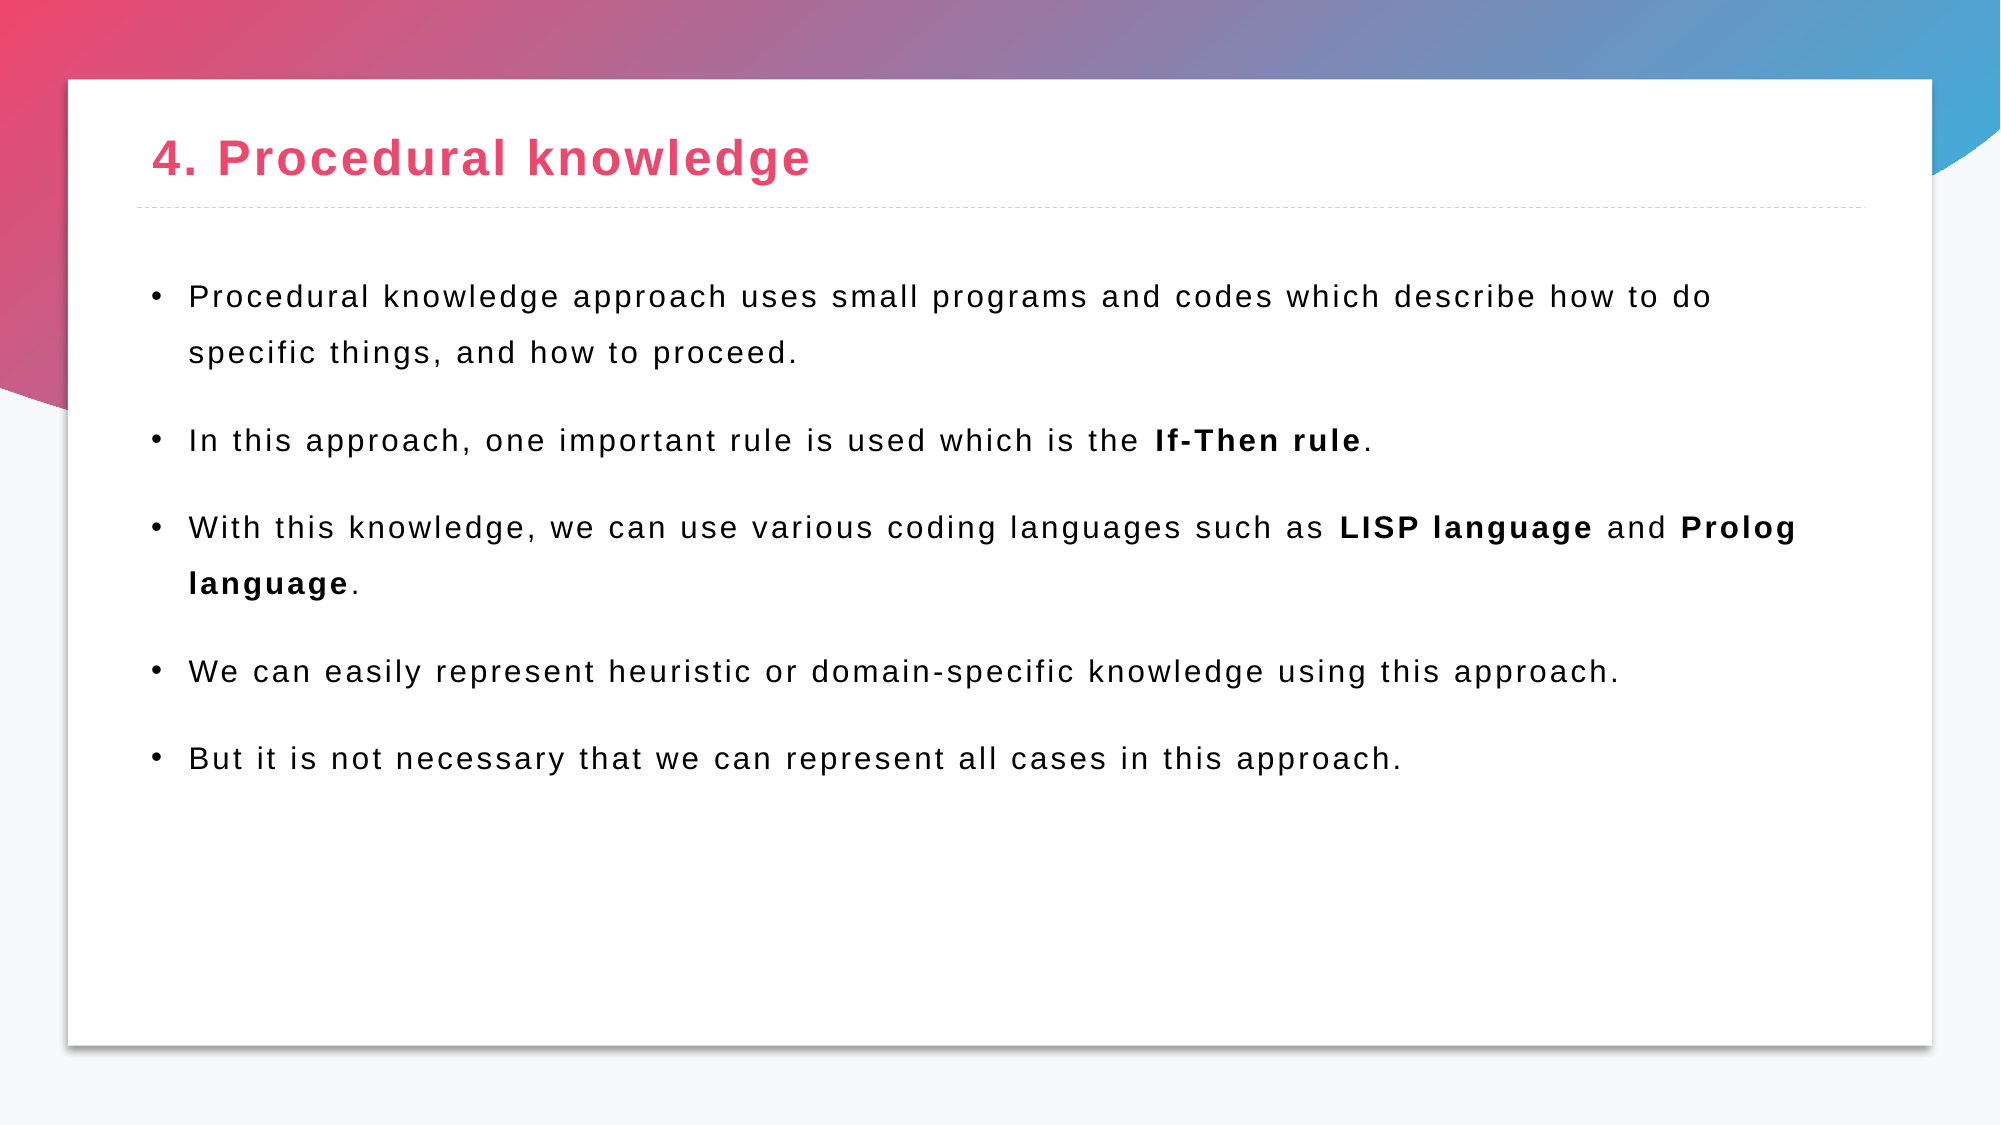

# 4. Procedural knowledge
Procedural knowledge approach uses small programs and codes which describe how to do specific things, and how to proceed.
In this approach, one important rule is used which is the If-Then rule.
With this knowledge, we can use various coding languages such as LISP language and Prolog language.
We can easily represent heuristic or domain-specific knowledge using this approach.
But it is not necessary that we can represent all cases in this approach.